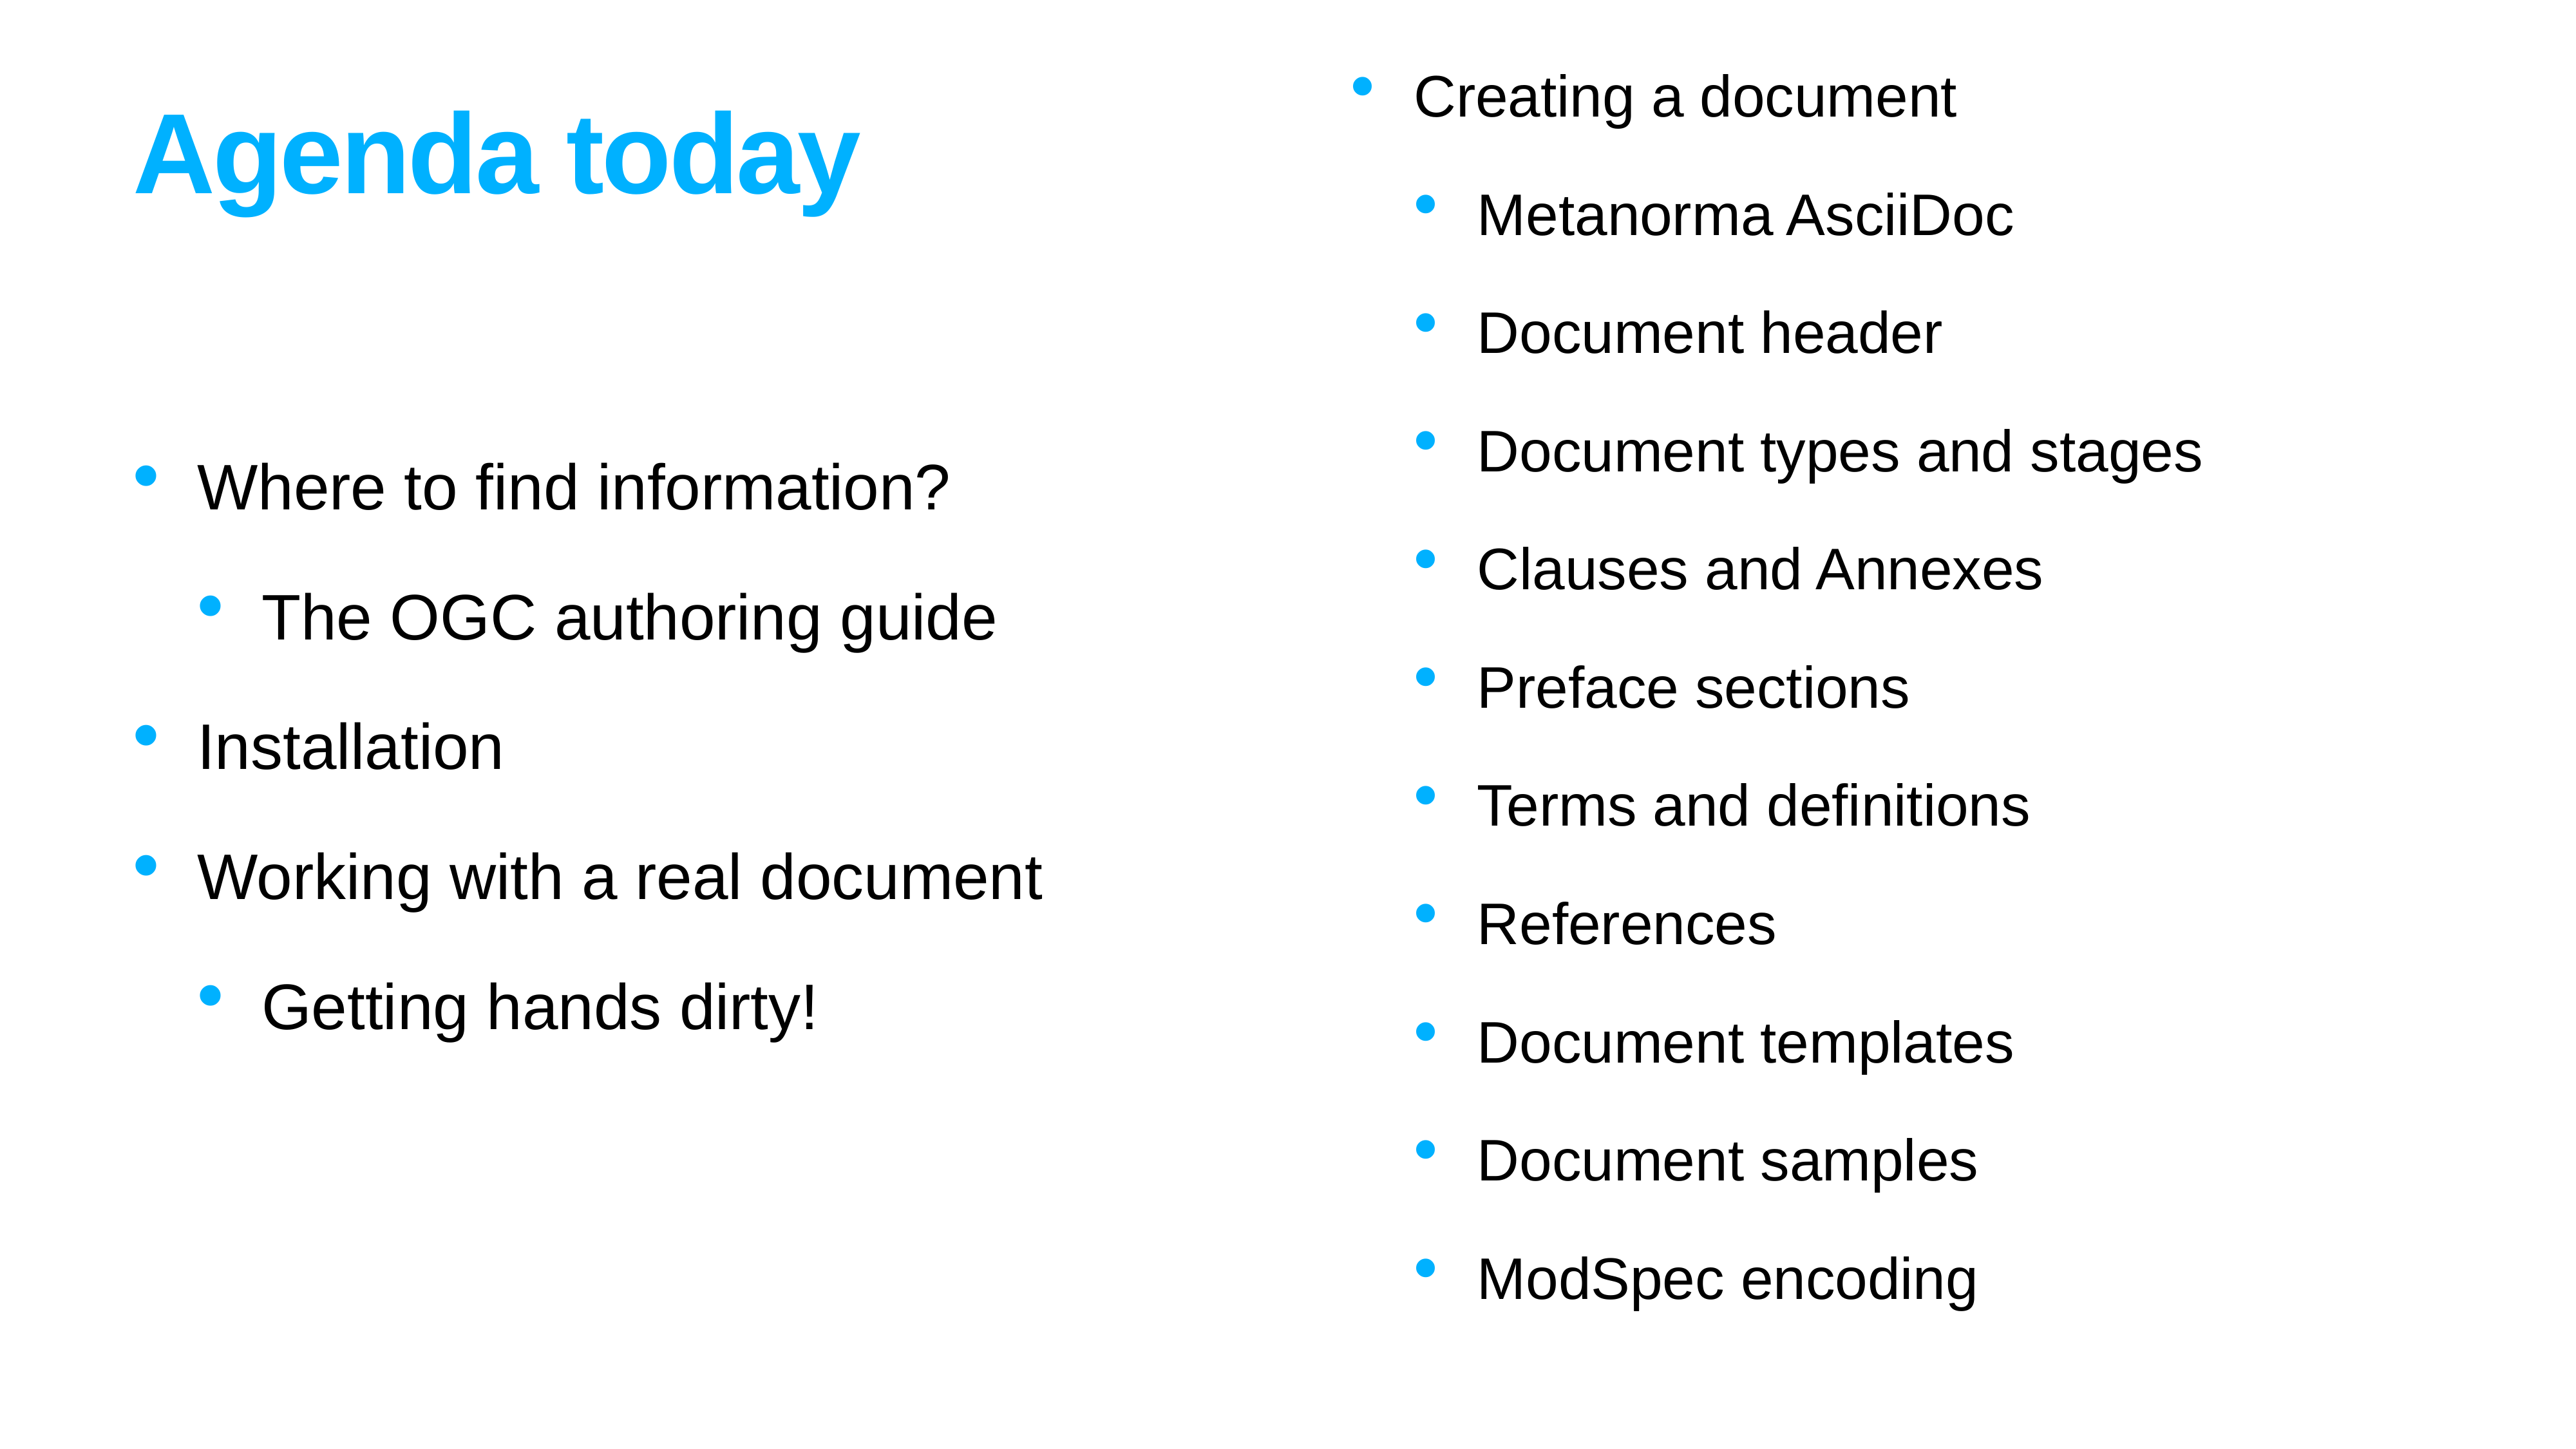

Creating a document
Metanorma AsciiDoc
Document header
Document types and stages
Clauses and Annexes
Preface sections
Terms and definitions
References
Document templates
Document samples
ModSpec encoding
# Agenda today
Where to find information?
The OGC authoring guide
Installation
Working with a real document
Getting hands dirty!